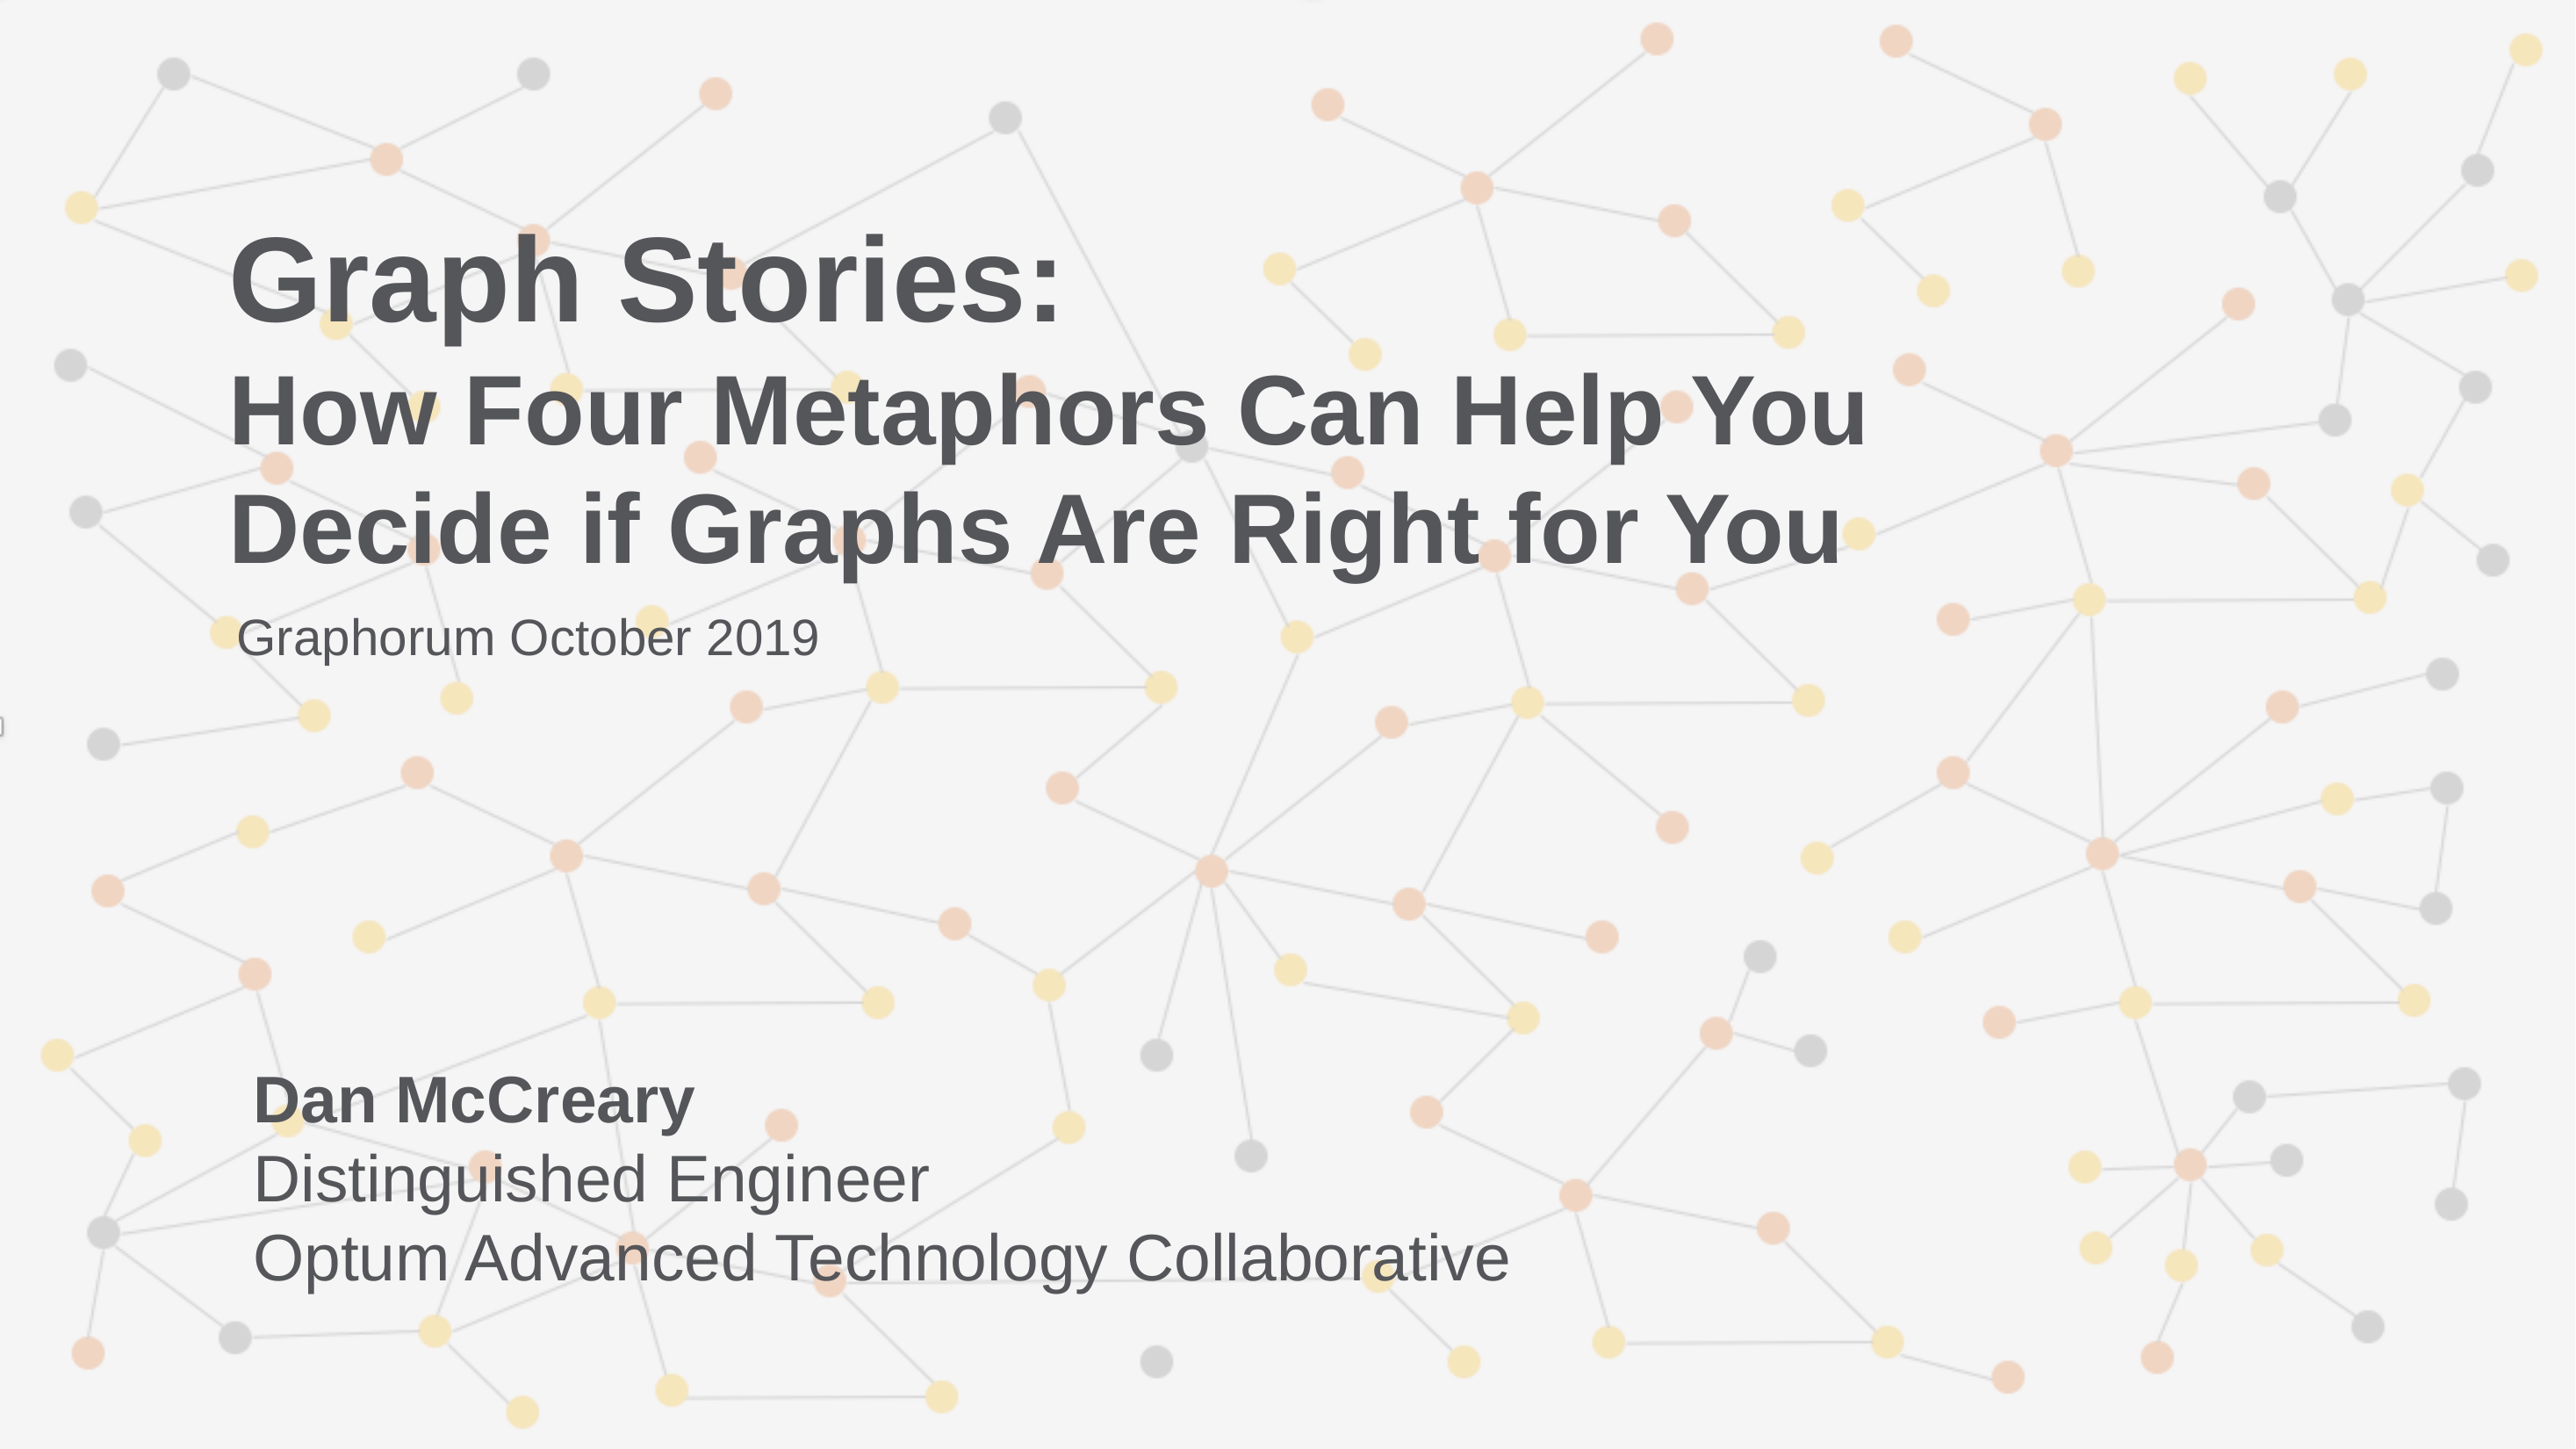

Graph Stories:
How Four Metaphors Can Help You
Decide if Graphs Are Right for You
Graphorum October 2019
Dan McCreary
Distinguished Engineer
Optum Advanced Technology Collaborative